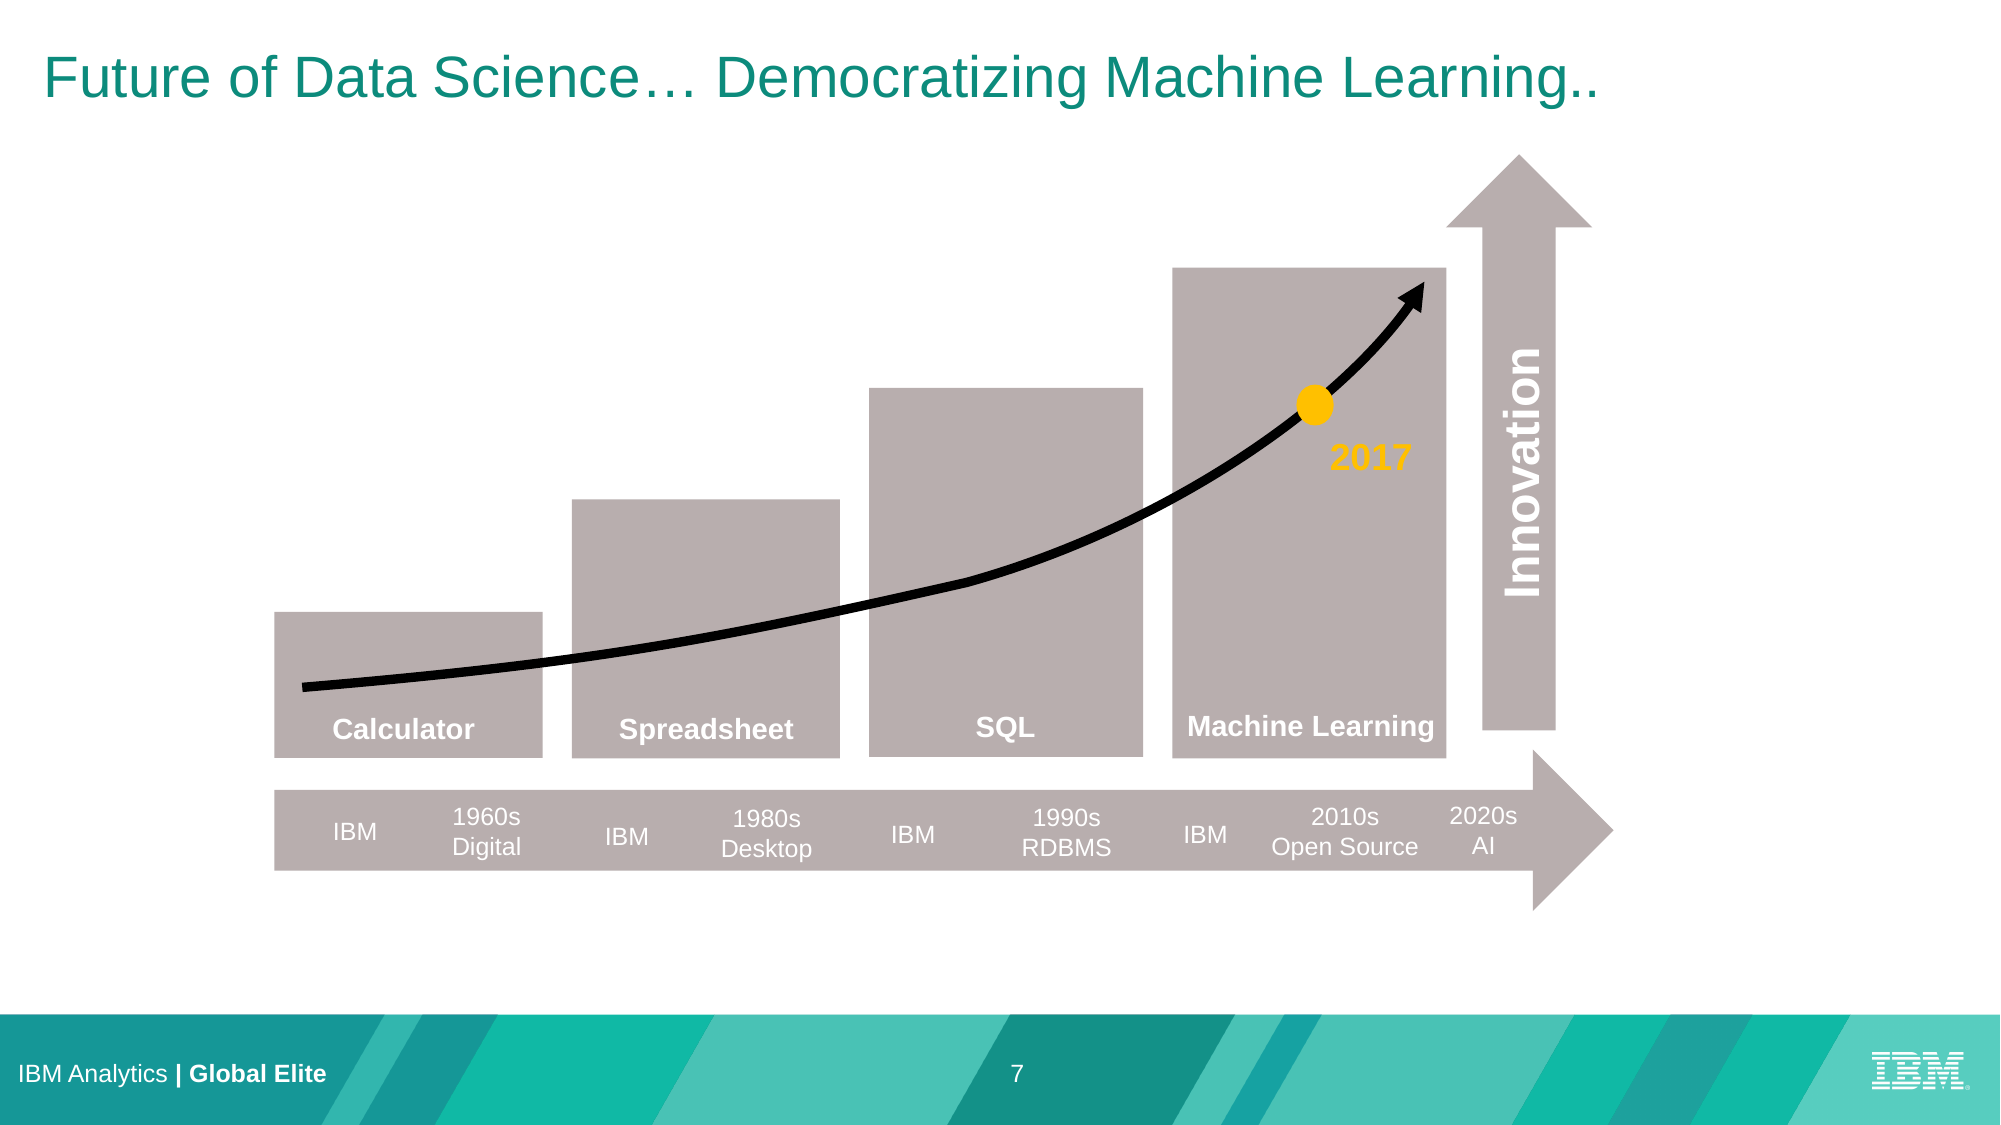

Future of Data Science… Democratizing Machine Learning..

2017
Innovation

Machine Learning
SQL
Calculator
Spreadsheet

IBM
1960s
Digital
2020s
AI
1990s
RDBMS
1980s
Desktop
2010s
Open Source
IBM
IBM
IBM